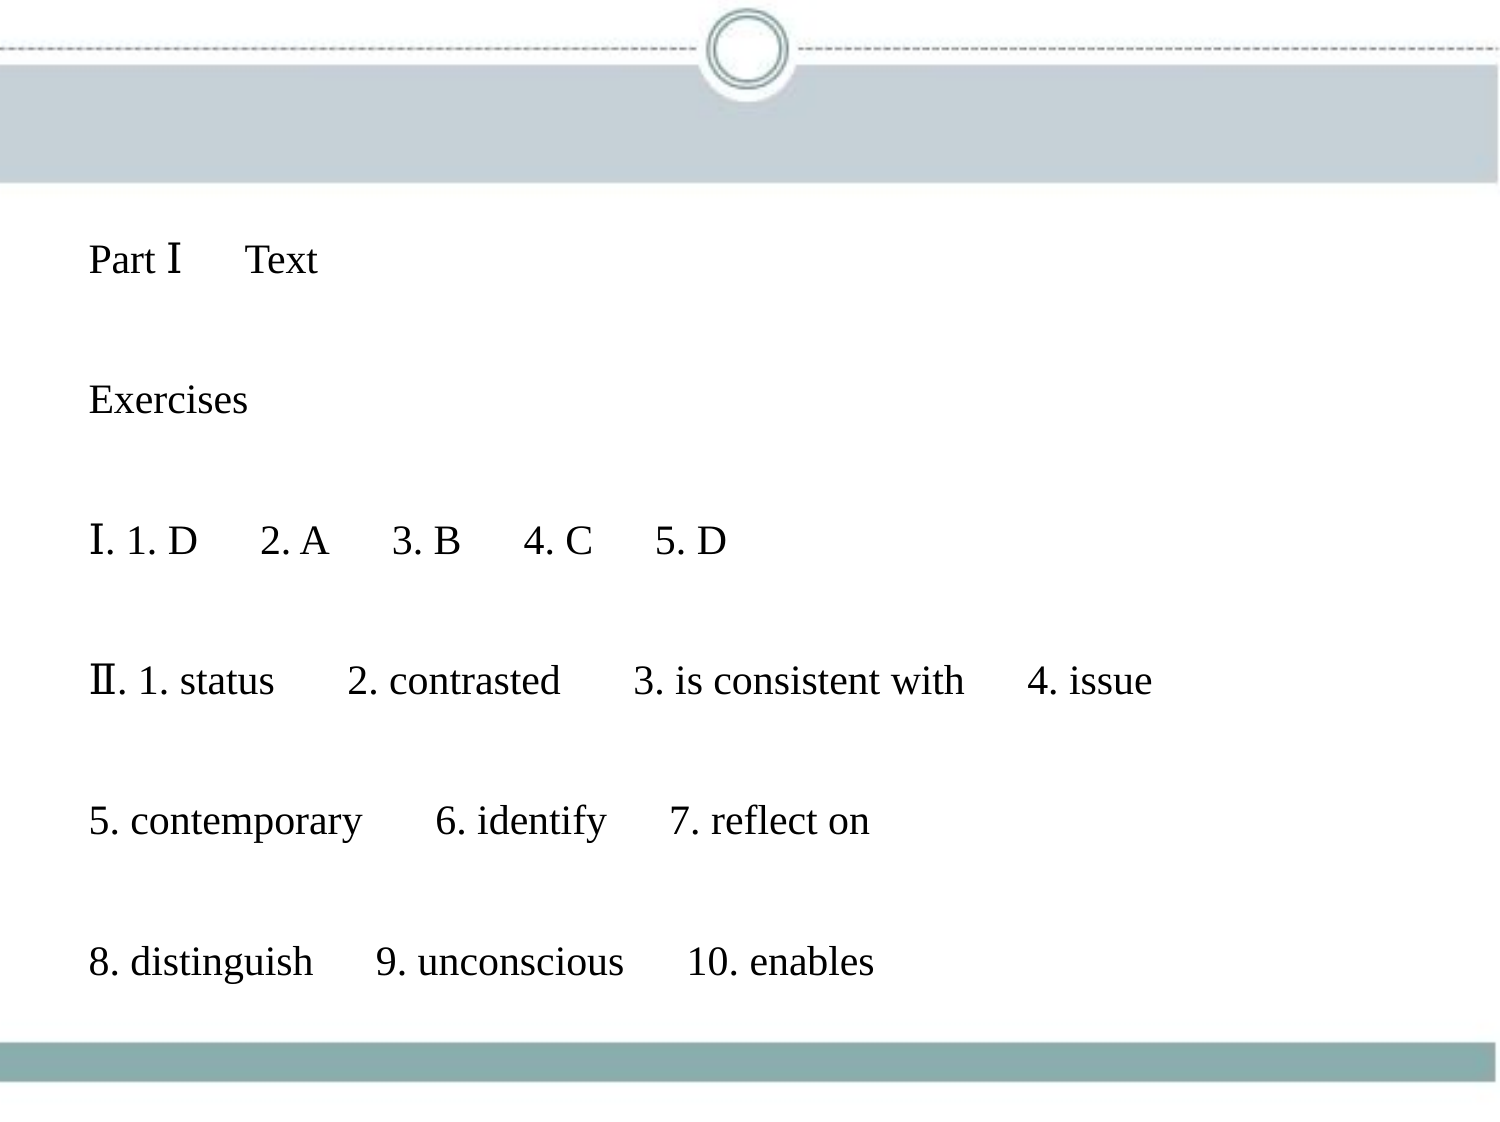

Part Ⅰ　Text
Exercises
Ⅰ. 1. D　2. A　3. B　4. C　5. D
Ⅱ. 1. status 　2. contrasted 　3. is consistent with　4. issue
5. contemporary 　6. identify　7. reflect on
8. distinguish　9. unconscious　10. enables